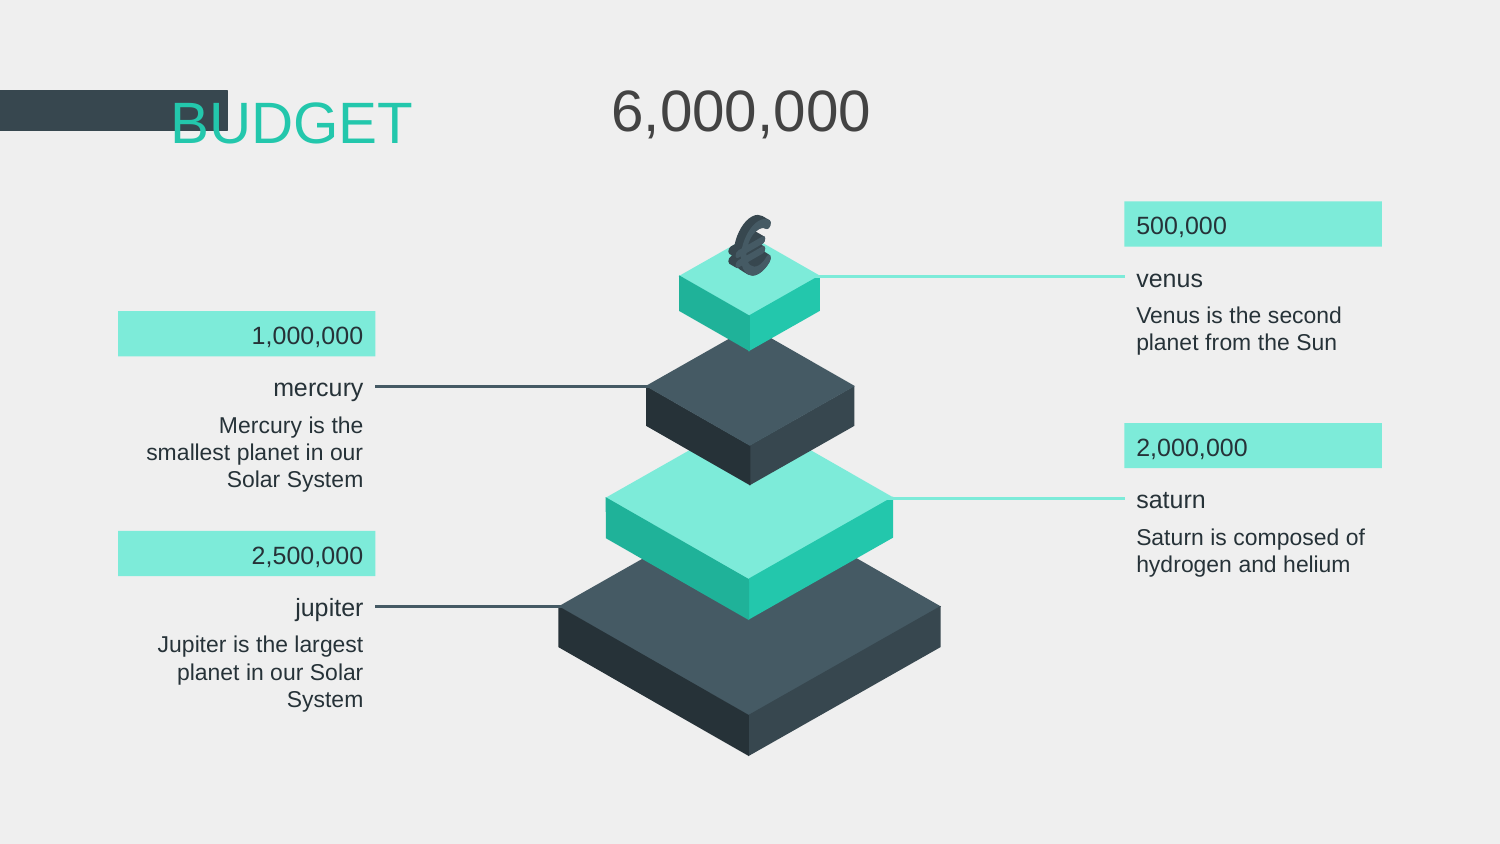

# BUDGET
6,000,000
500,000

venus
Venus is the second planet from the Sun
1,000,000

mercury
Mercury is the smallest planet in our Solar System

2,000,000
saturn

Saturn is composed of hydrogen and helium
2,500,000
jupiter
Jupiter is the largest planet in our Solar System